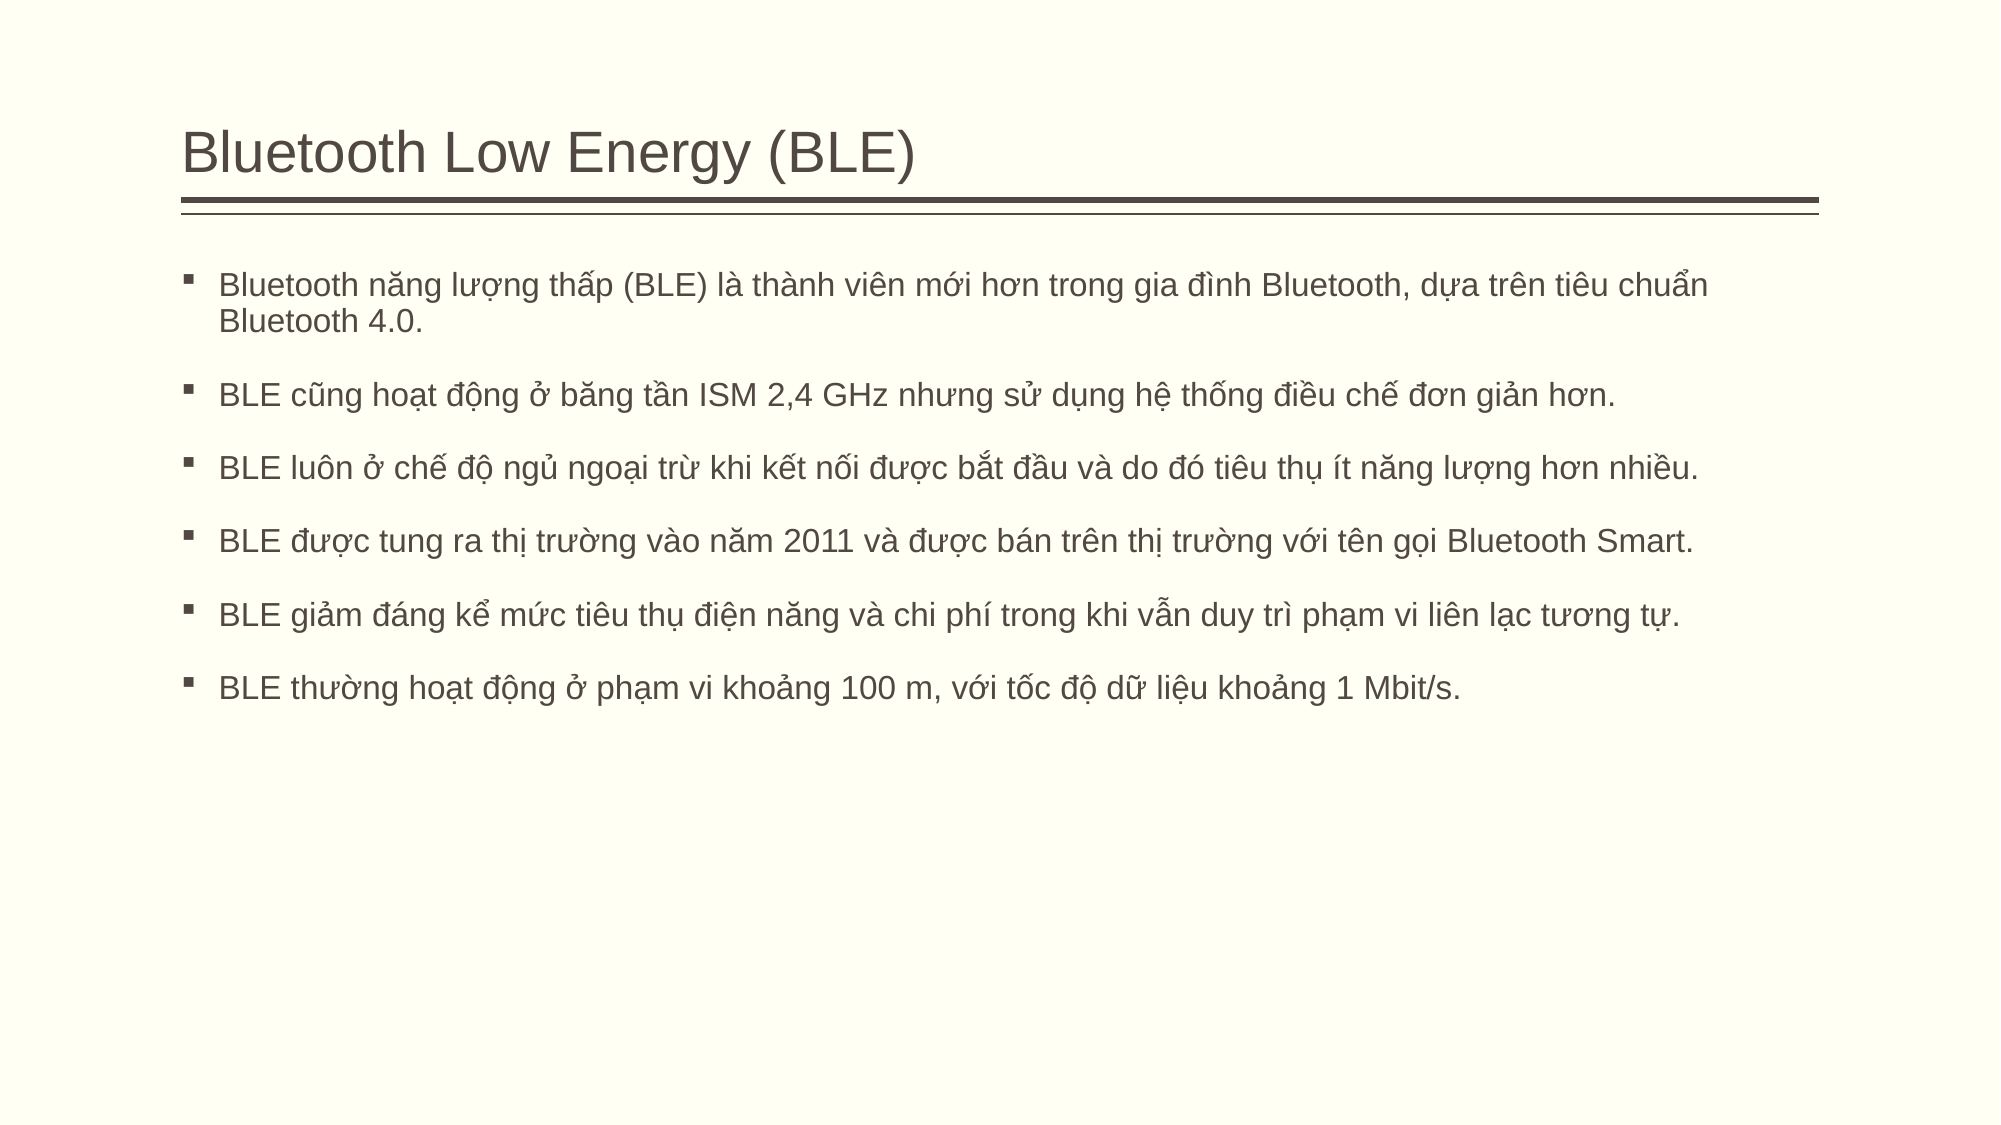

# Bluetooth Low Energy (BLE)
Bluetooth năng lượng thấp (BLE) là thành viên mới hơn trong gia đình Bluetooth, dựa trên tiêu chuẩn Bluetooth 4.0.
BLE cũng hoạt động ở băng tần ISM 2,4 GHz nhưng sử dụng hệ thống điều chế đơn giản hơn.
BLE luôn ở chế độ ngủ ngoại trừ khi kết nối được bắt đầu và do đó tiêu thụ ít năng lượng hơn nhiều.
BLE được tung ra thị trường vào năm 2011 và được bán trên thị trường với tên gọi Bluetooth Smart.
BLE giảm đáng kể mức tiêu thụ điện năng và chi phí trong khi vẫn duy trì phạm vi liên lạc tương tự.
BLE thường hoạt động ở phạm vi khoảng 100 m, với tốc độ dữ liệu khoảng 1 Mbit/s.